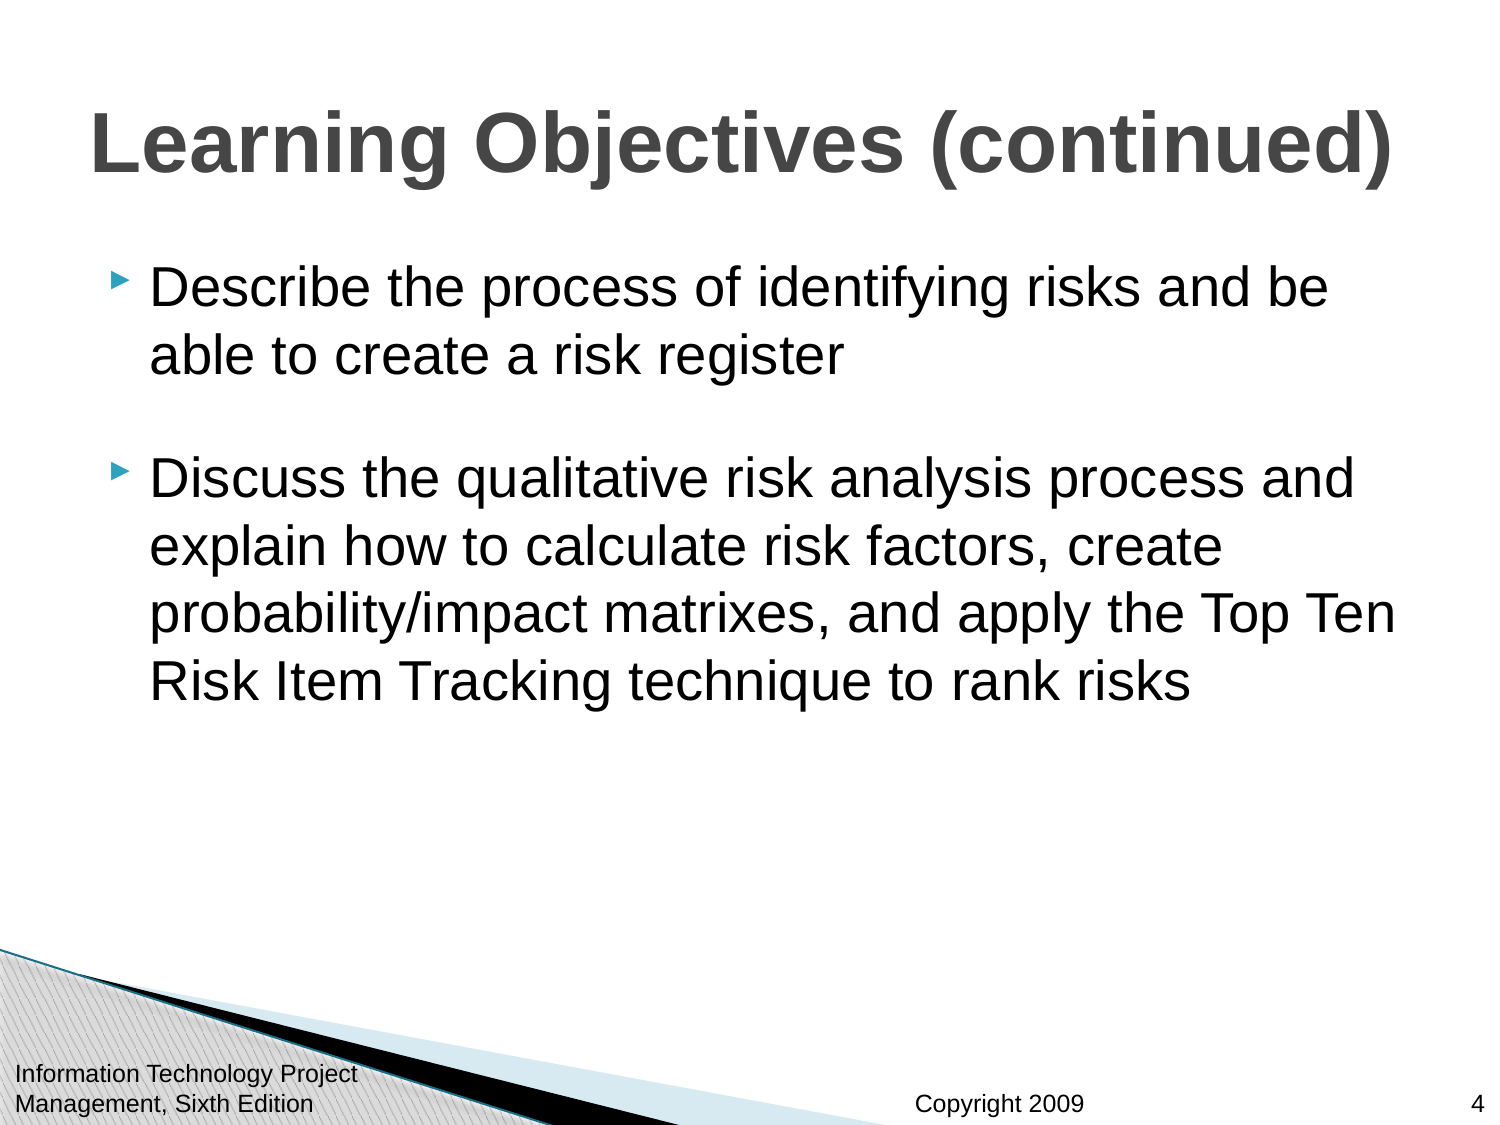

# Learning Objectives (continued)
Describe the process of identifying risks and be able to create a risk register
Discuss the qualitative risk analysis process and explain how to calculate risk factors, create probability/impact matrixes, and apply the Top Ten Risk Item Tracking technique to rank risks
Information Technology Project Management, Sixth Edition
4